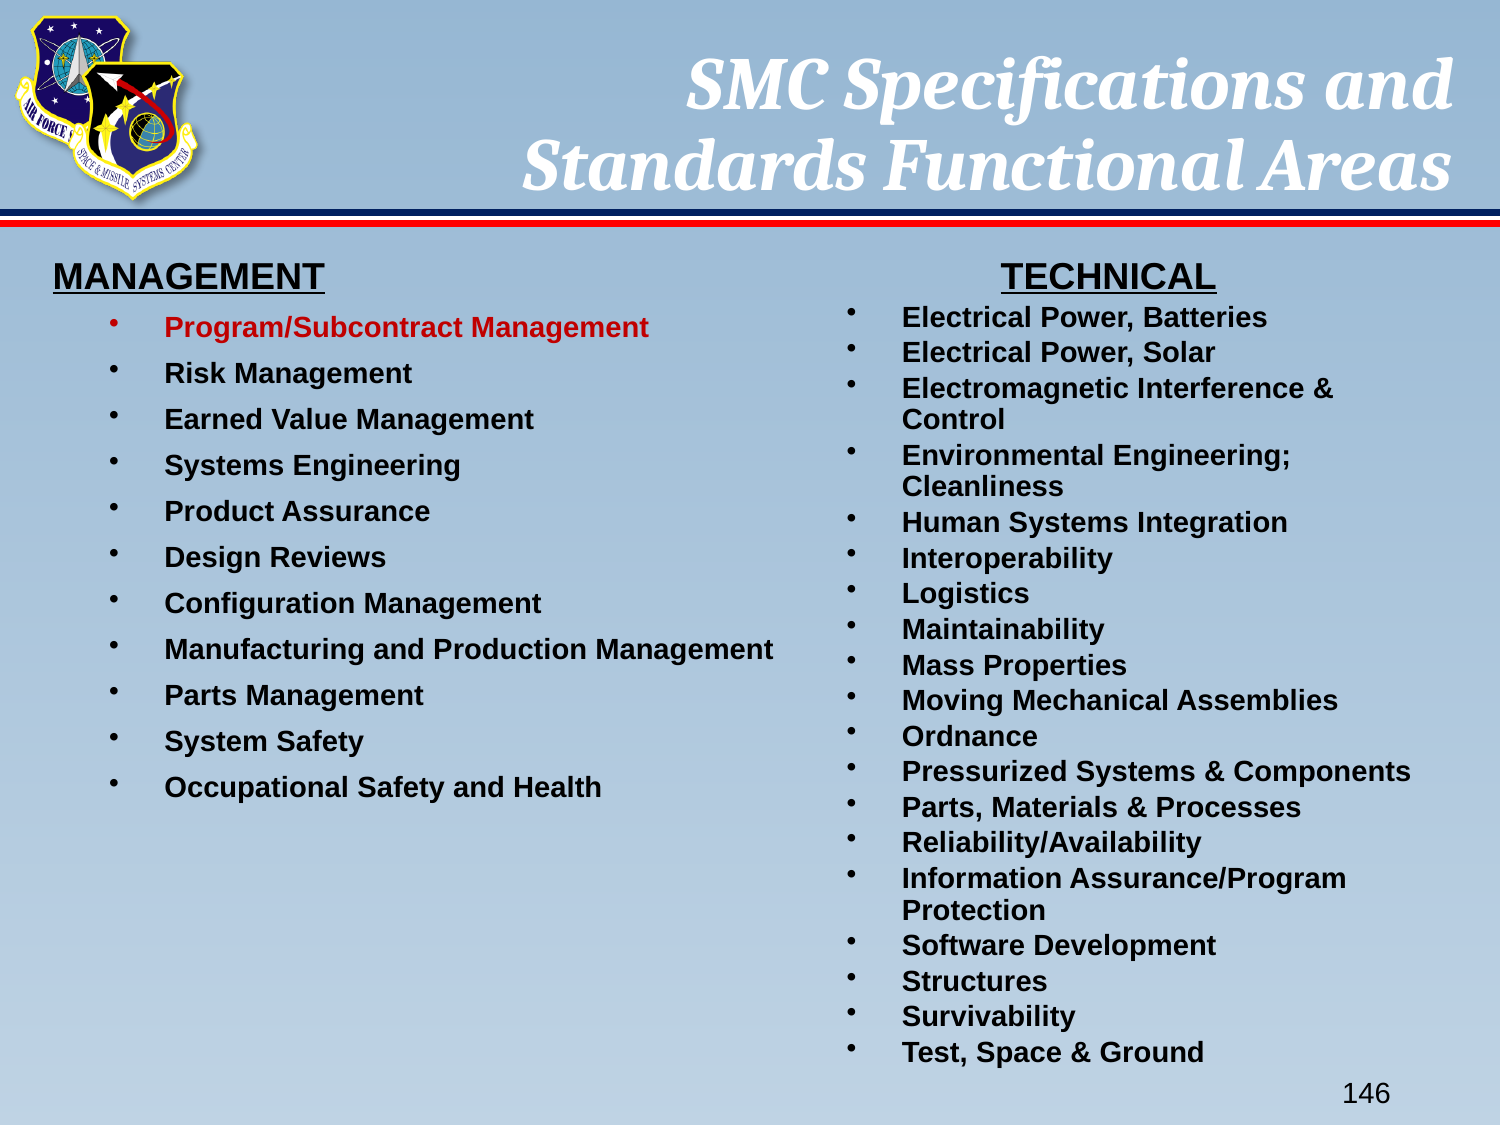

# SMC Specifications and Standards Functional Areas
MANAGEMENT
Program/Subcontract Management
Risk Management
Earned Value Management
Systems Engineering
Product Assurance
Design Reviews
Configuration Management
Manufacturing and Production Management
Parts Management
System Safety
Occupational Safety and Health

TECHNICAL
Electrical Power, Batteries
Electrical Power, Solar
Electromagnetic Interference & Control
Environmental Engineering; Cleanliness
Human Systems Integration
Interoperability
Logistics
Maintainability
Mass Properties
Moving Mechanical Assemblies
Ordnance
Pressurized Systems & Components
Parts, Materials & Processes
Reliability/Availability
Information Assurance/Program Protection
Software Development
Structures
Survivability
Test, Space & Ground
146